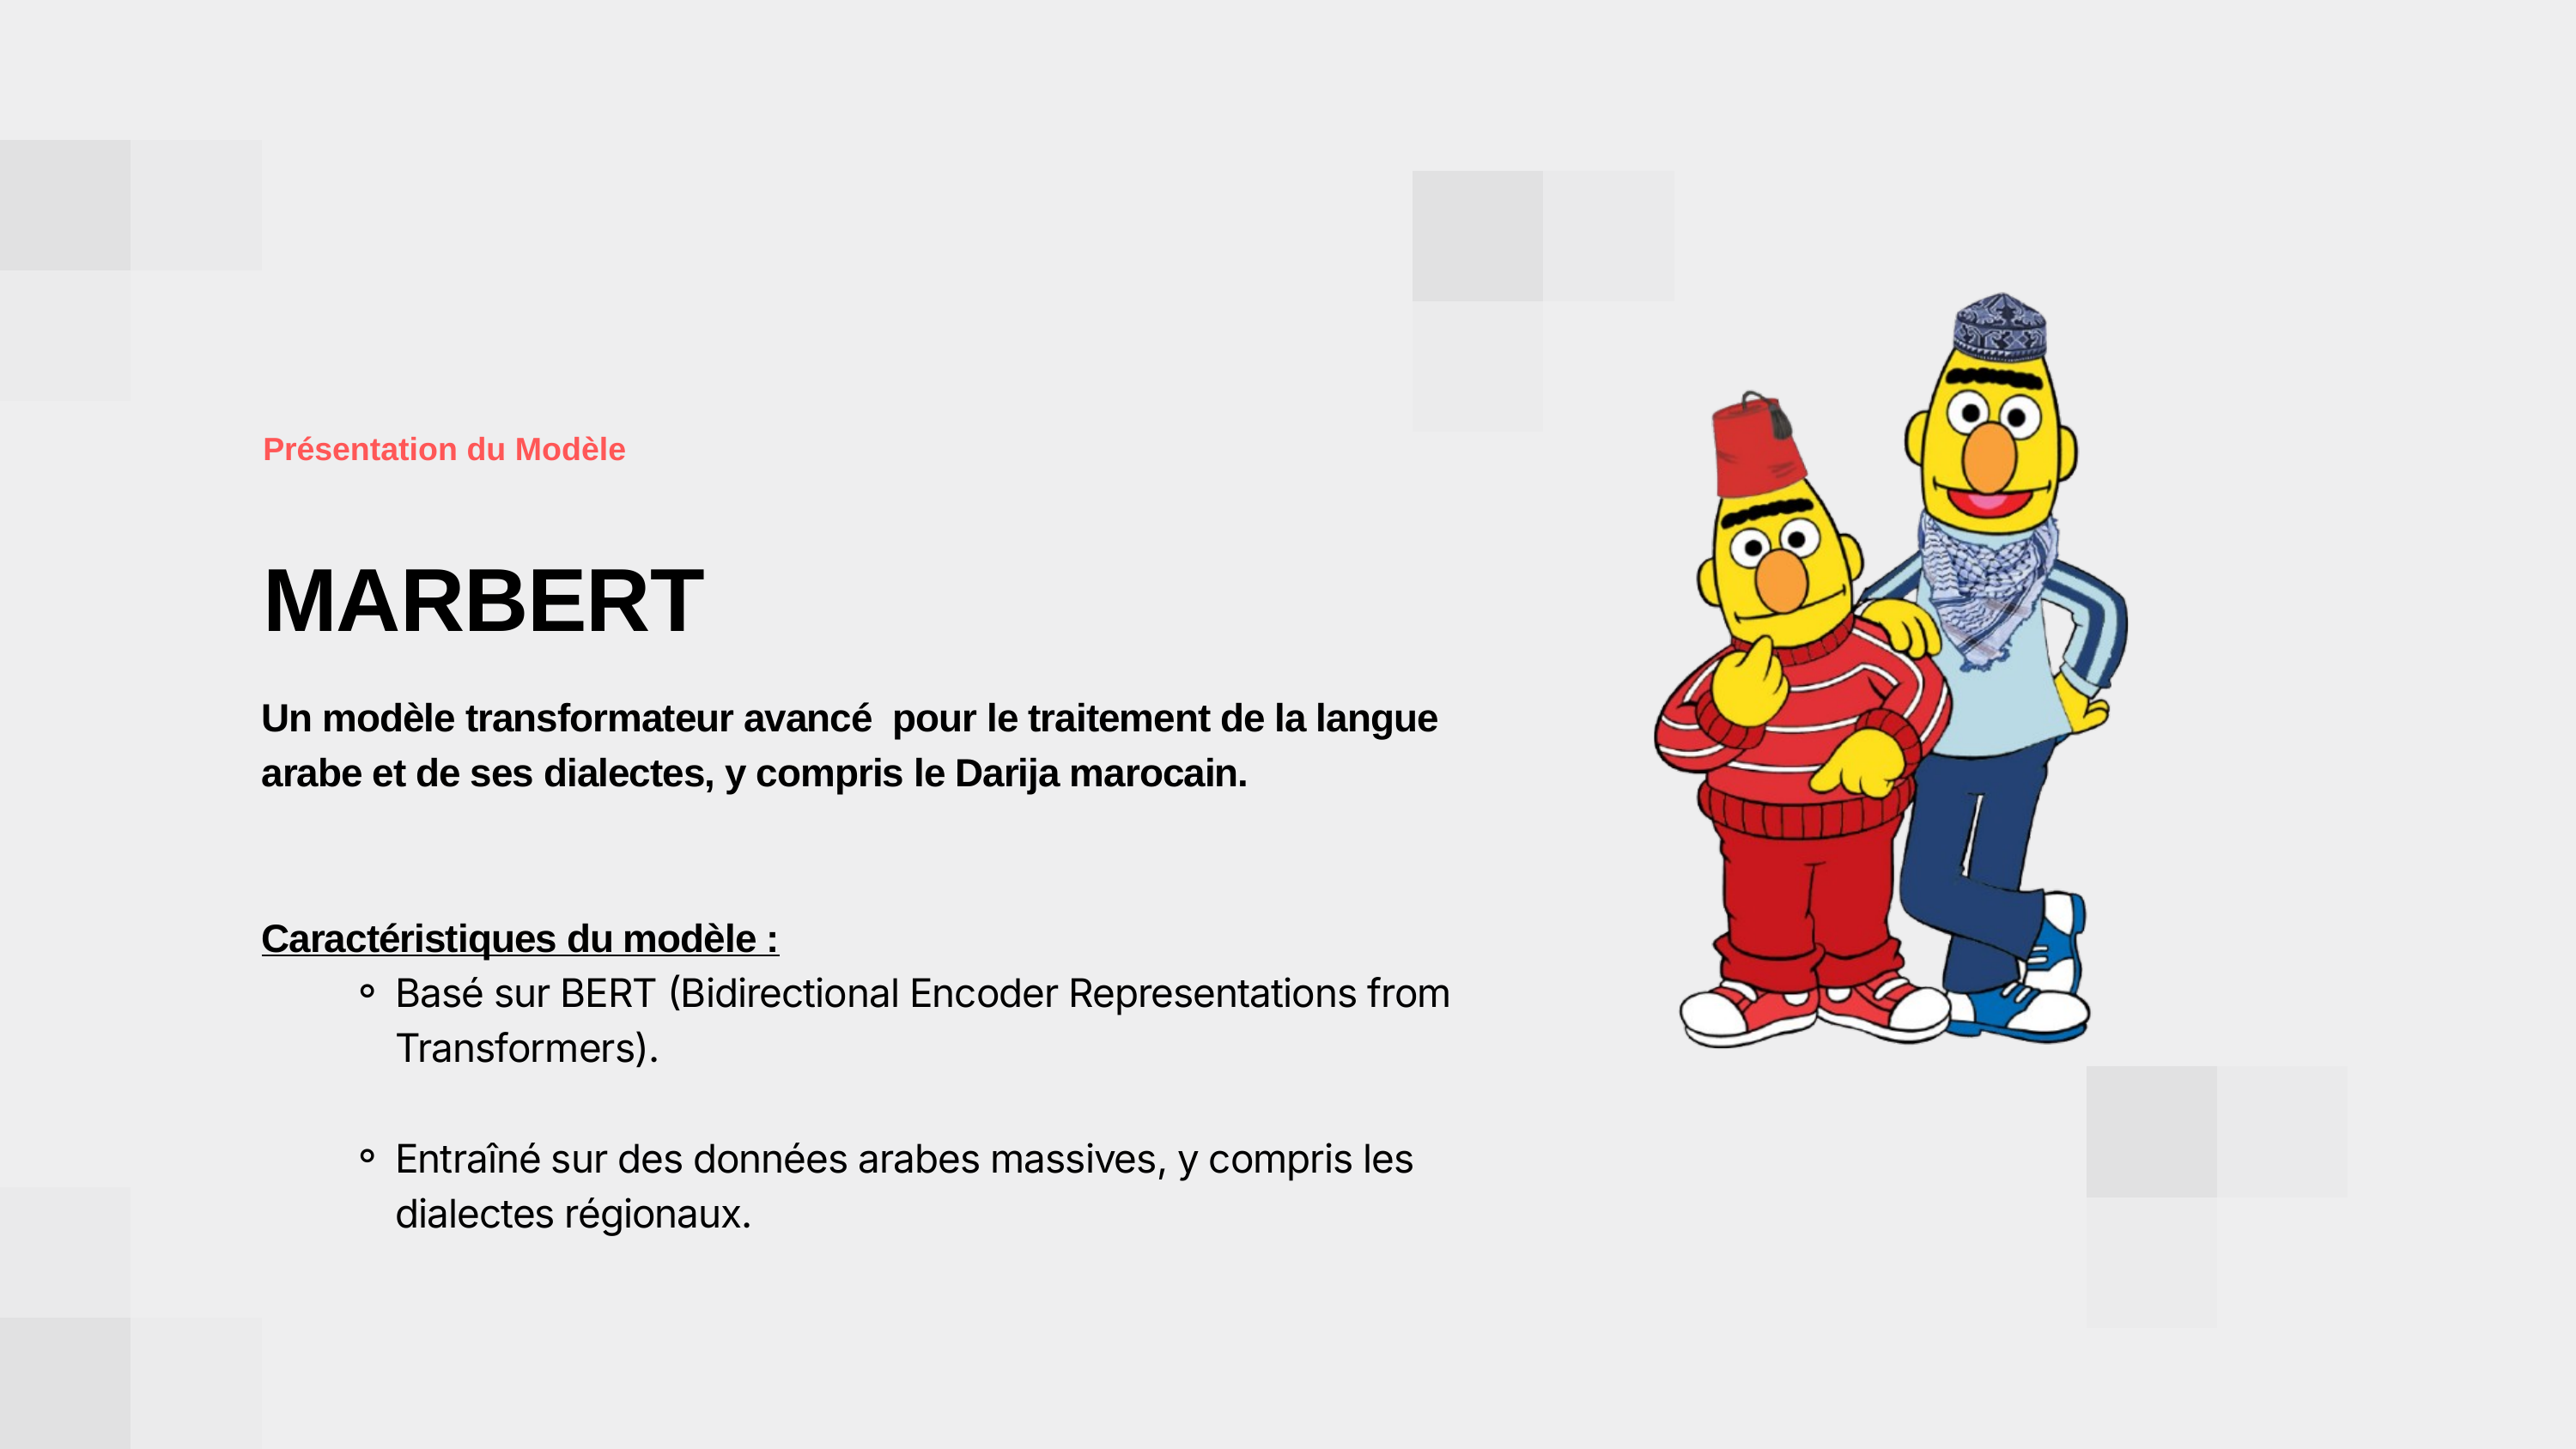

Présentation du Modèle
MARBERT
Un modèle transformateur avancé  pour le traitement de la langue arabe et de ses dialectes, y compris le Darija marocain.

Caractéristiques du modèle :
Basé sur BERT (Bidirectional Encoder Representations from Transformers).

Entraîné sur des données arabes massives, y compris les dialectes régionaux.